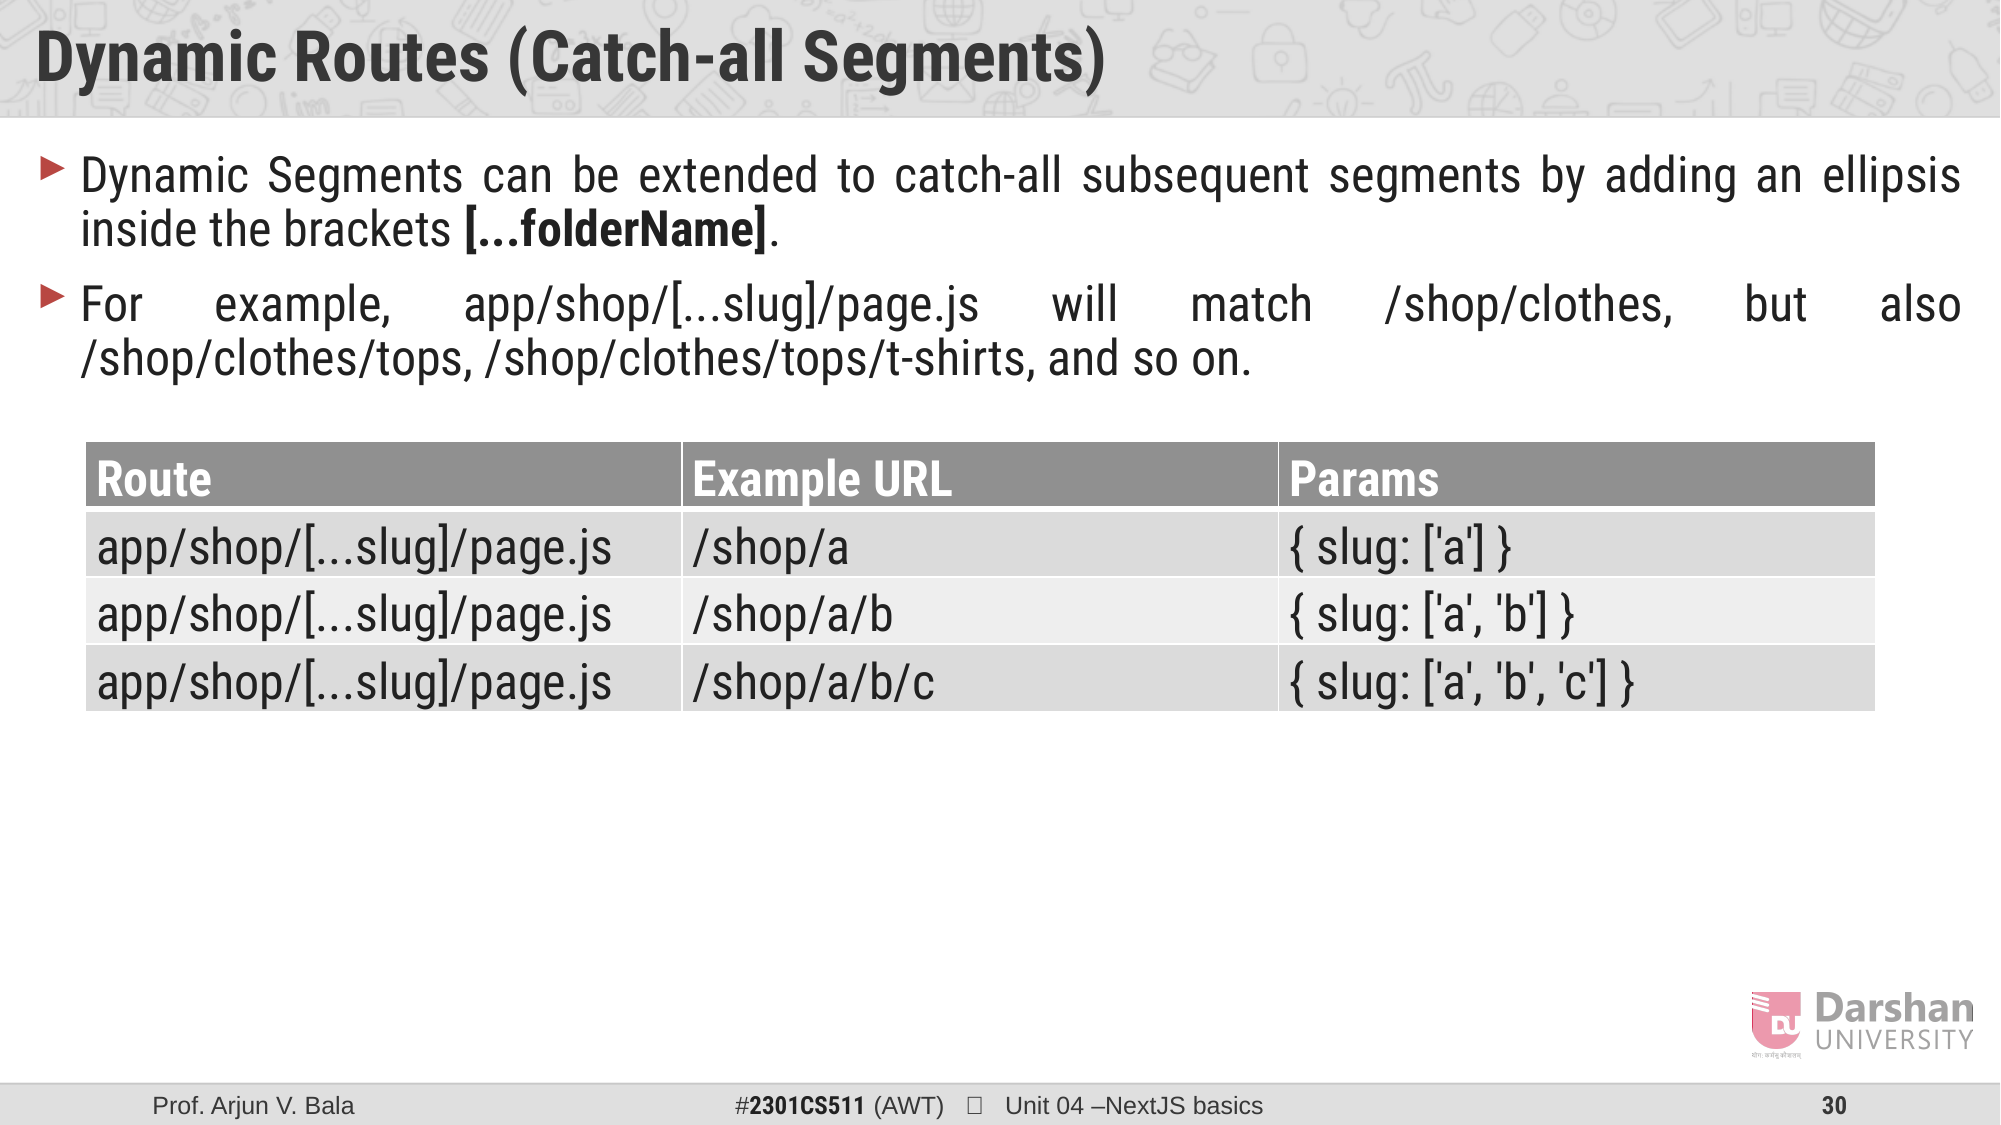

# Dynamic Routes (Catch-all Segments)
Dynamic Segments can be extended to catch-all subsequent segments by adding an ellipsis inside the brackets [...folderName].
For example, app/shop/[...slug]/page.js will match /shop/clothes, but also /shop/clothes/tops, /shop/clothes/tops/t-shirts, and so on.

| Route | Example URL | Params |
| --- | --- | --- |
| app/shop/[...slug]/page.js | /shop/a | { slug: ['a'] } |
| app/shop/[...slug]/page.js | /shop/a/b | { slug: ['a', 'b'] } |
| app/shop/[...slug]/page.js | /shop/a/b/c | { slug: ['a', 'b', 'c'] } |